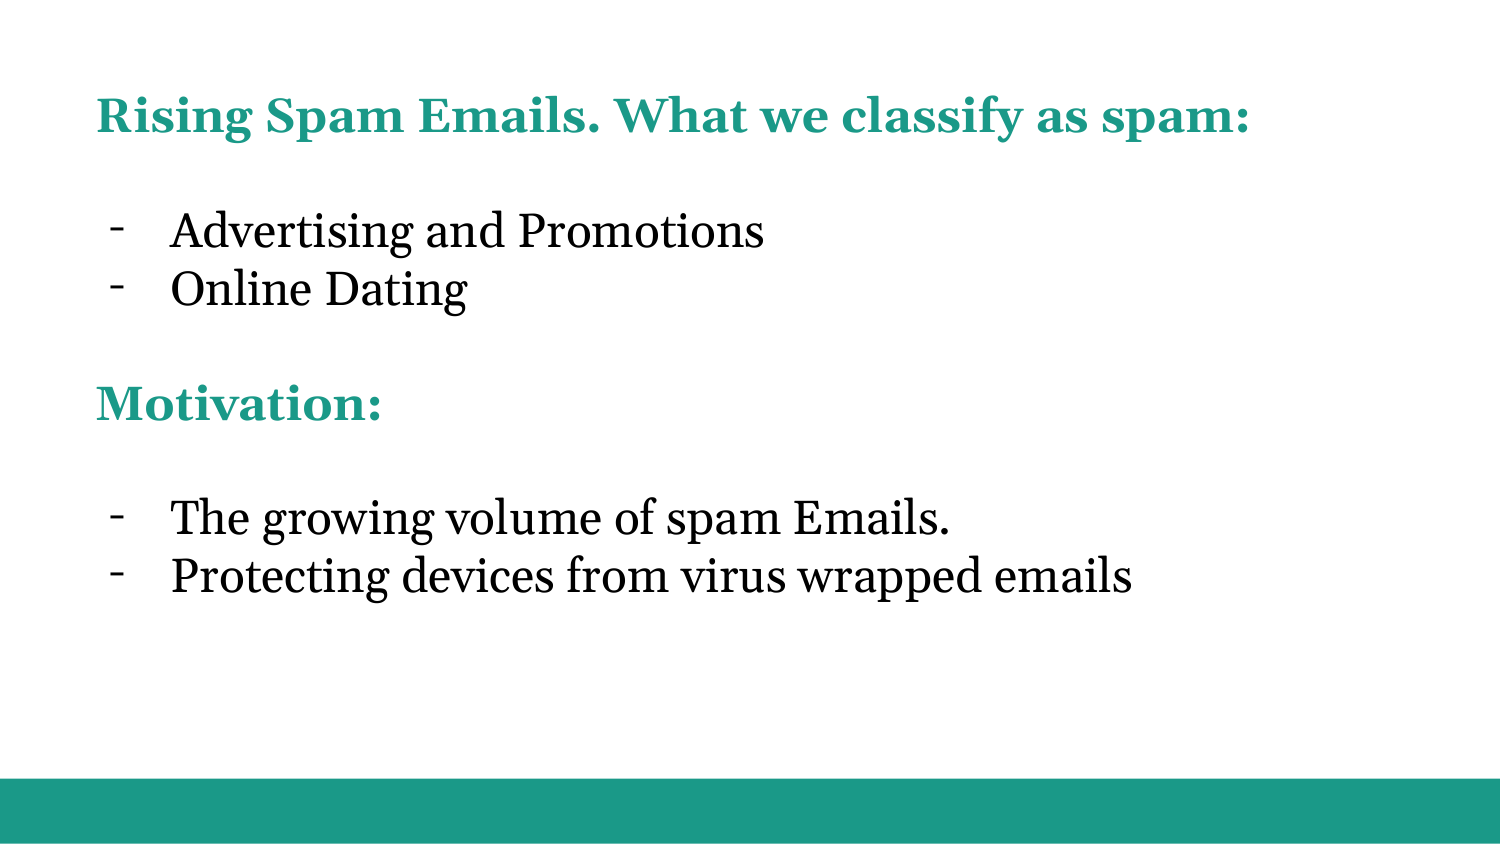

Rising Spam Emails. What we classify as spam:

Advertising and Promotions
Online Dating

Motivation:

The growing volume of spam Emails.
Protecting devices from virus wrapped emails